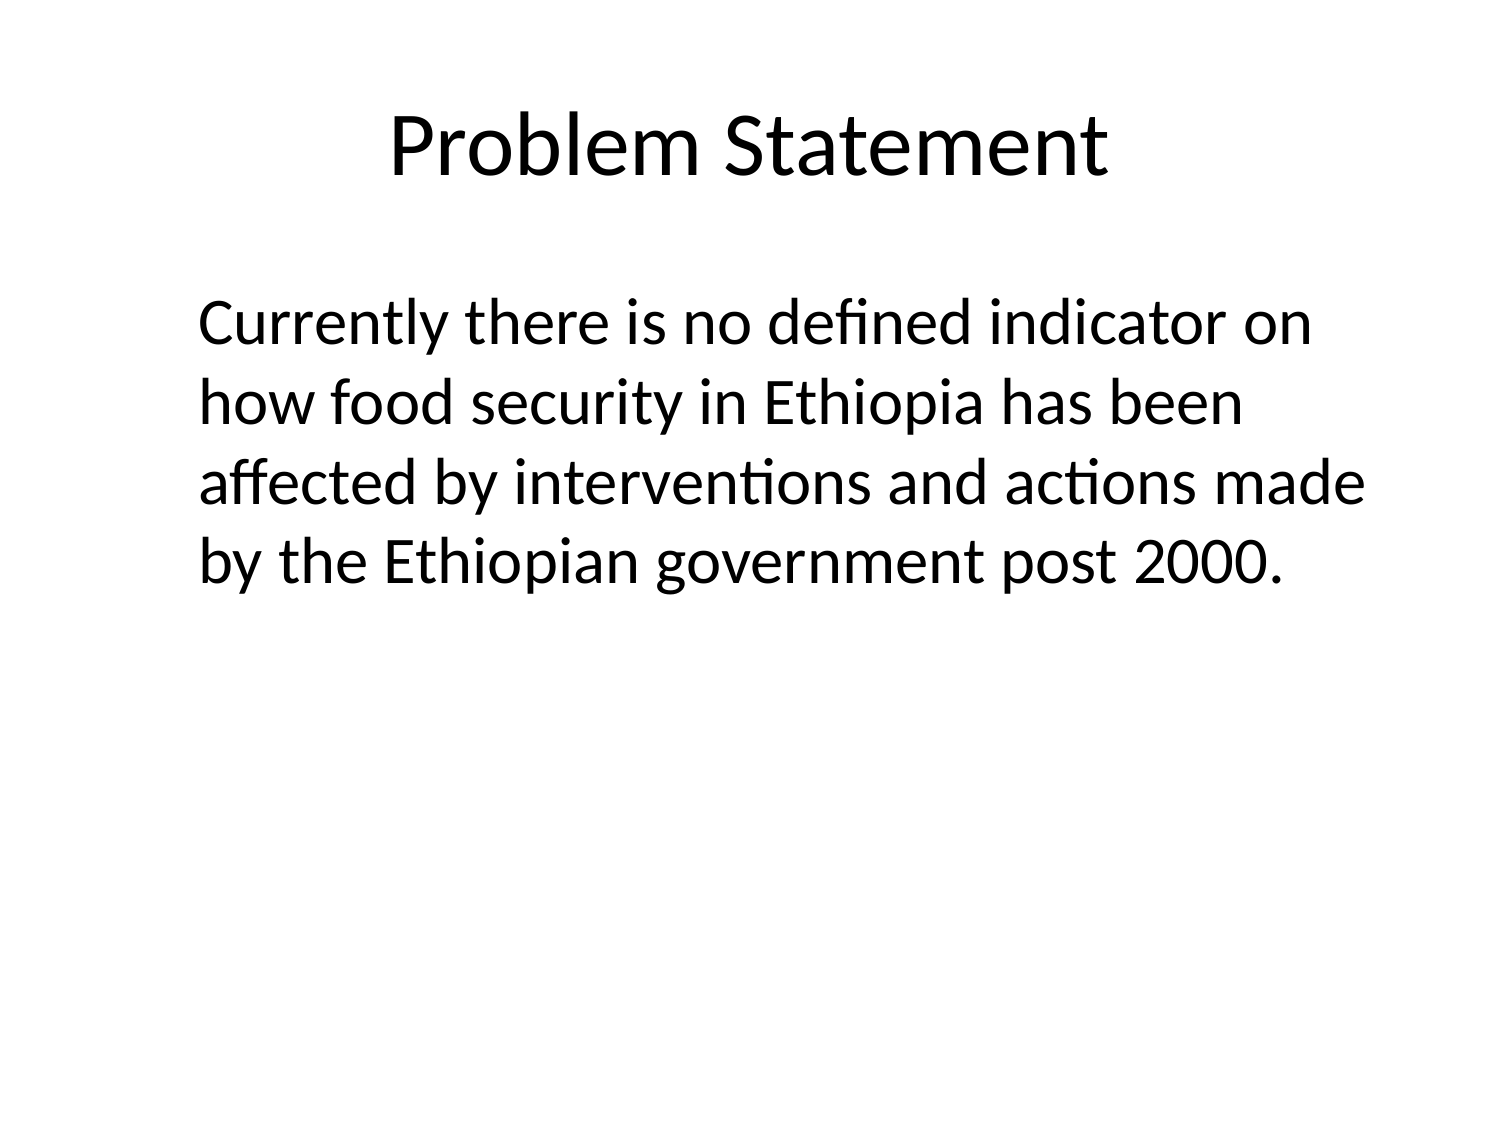

# Problem Statement
Currently there is no defined indicator on how food security in Ethiopia has been affected by interventions and actions made by the Ethiopian government post 2000.